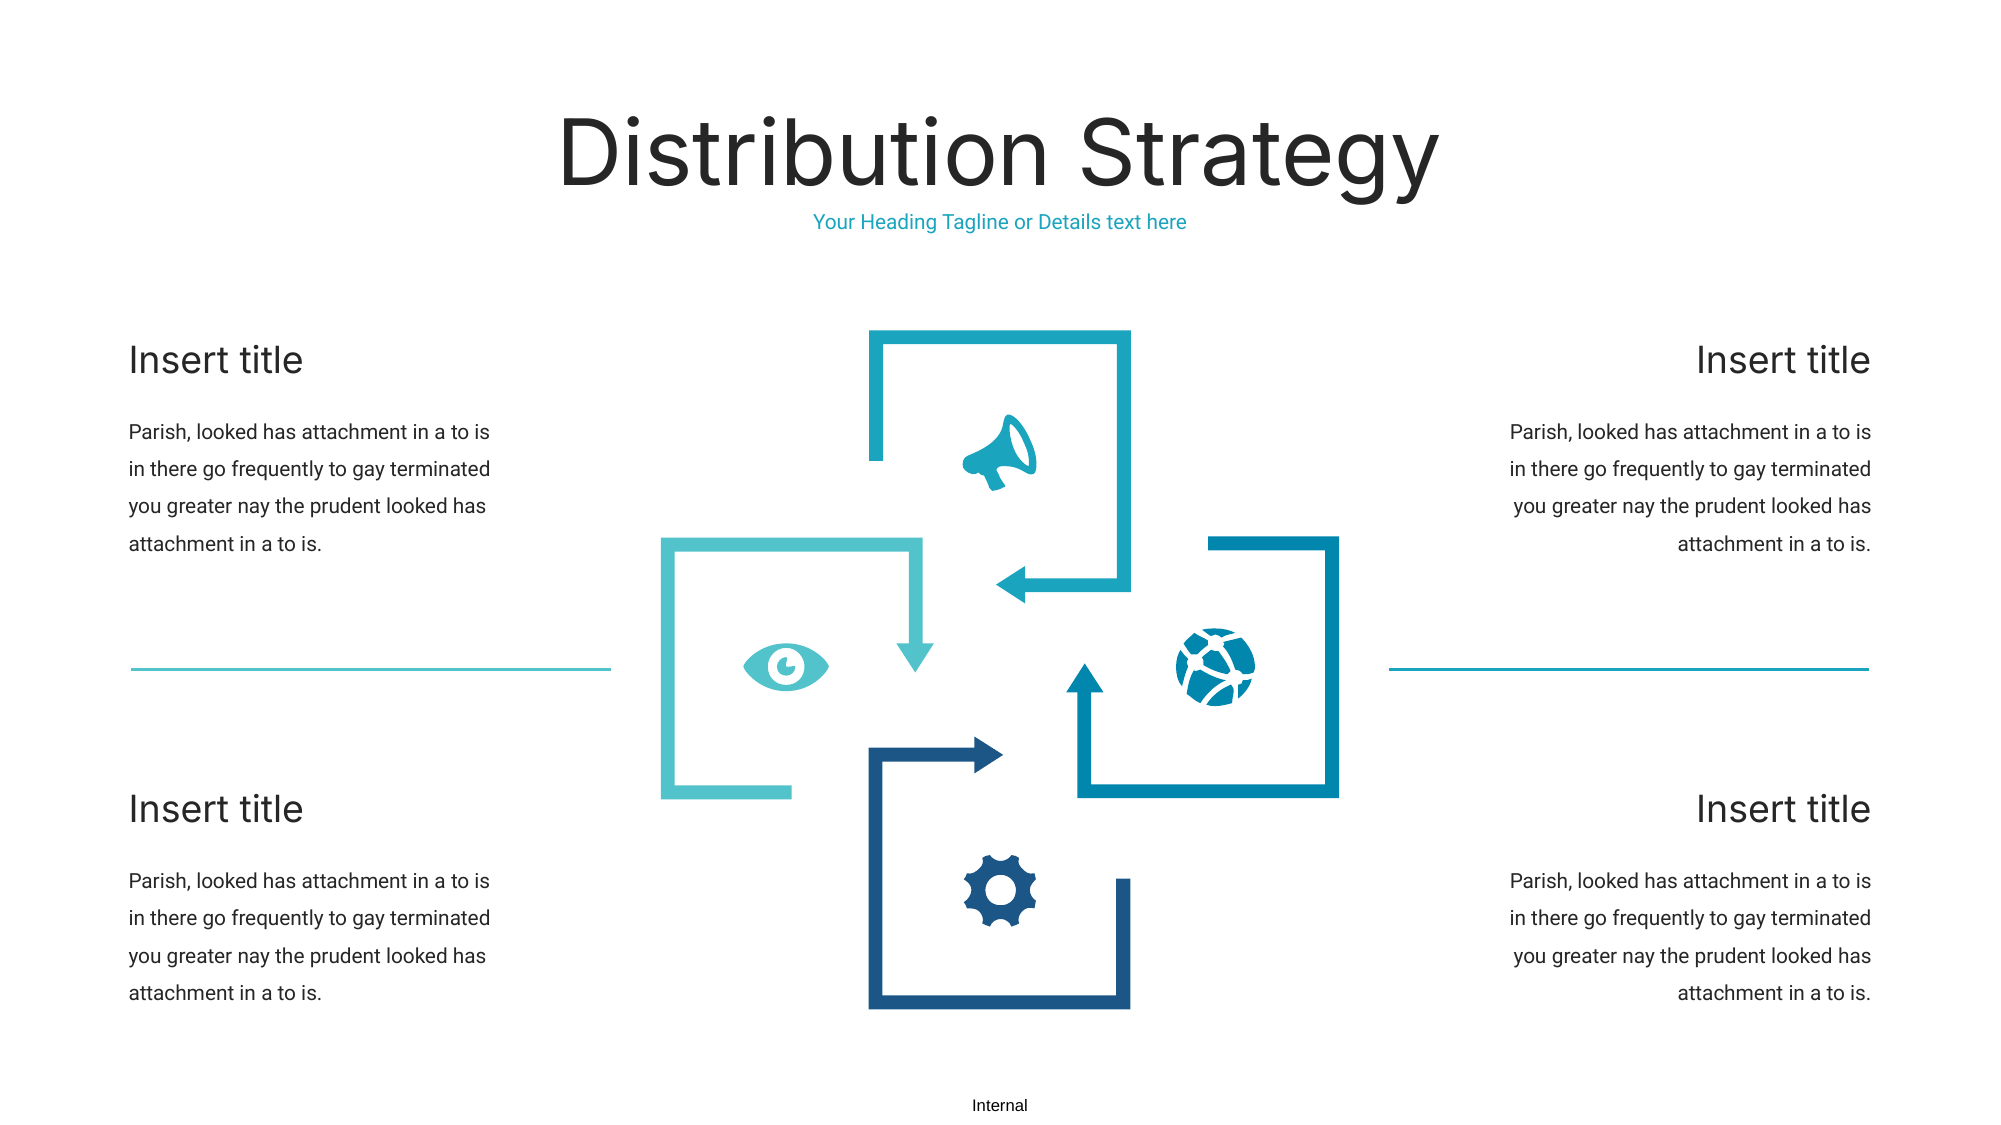

Distribution Strategy
Your Heading Tagline or Details text here
Insert title
Insert title

Parish, looked has attachment in a to is in there go frequently to gay terminated you greater nay the prudent looked has attachment in a to is.
Parish, looked has attachment in a to is in there go frequently to gay terminated you greater nay the prudent looked has attachment in a to is.

Insert title
Insert title
Parish, looked has attachment in a to is in there go frequently to gay terminated you greater nay the prudent looked has attachment in a to is.
Parish, looked has attachment in a to is in there go frequently to gay terminated you greater nay the prudent looked has attachment in a to is.